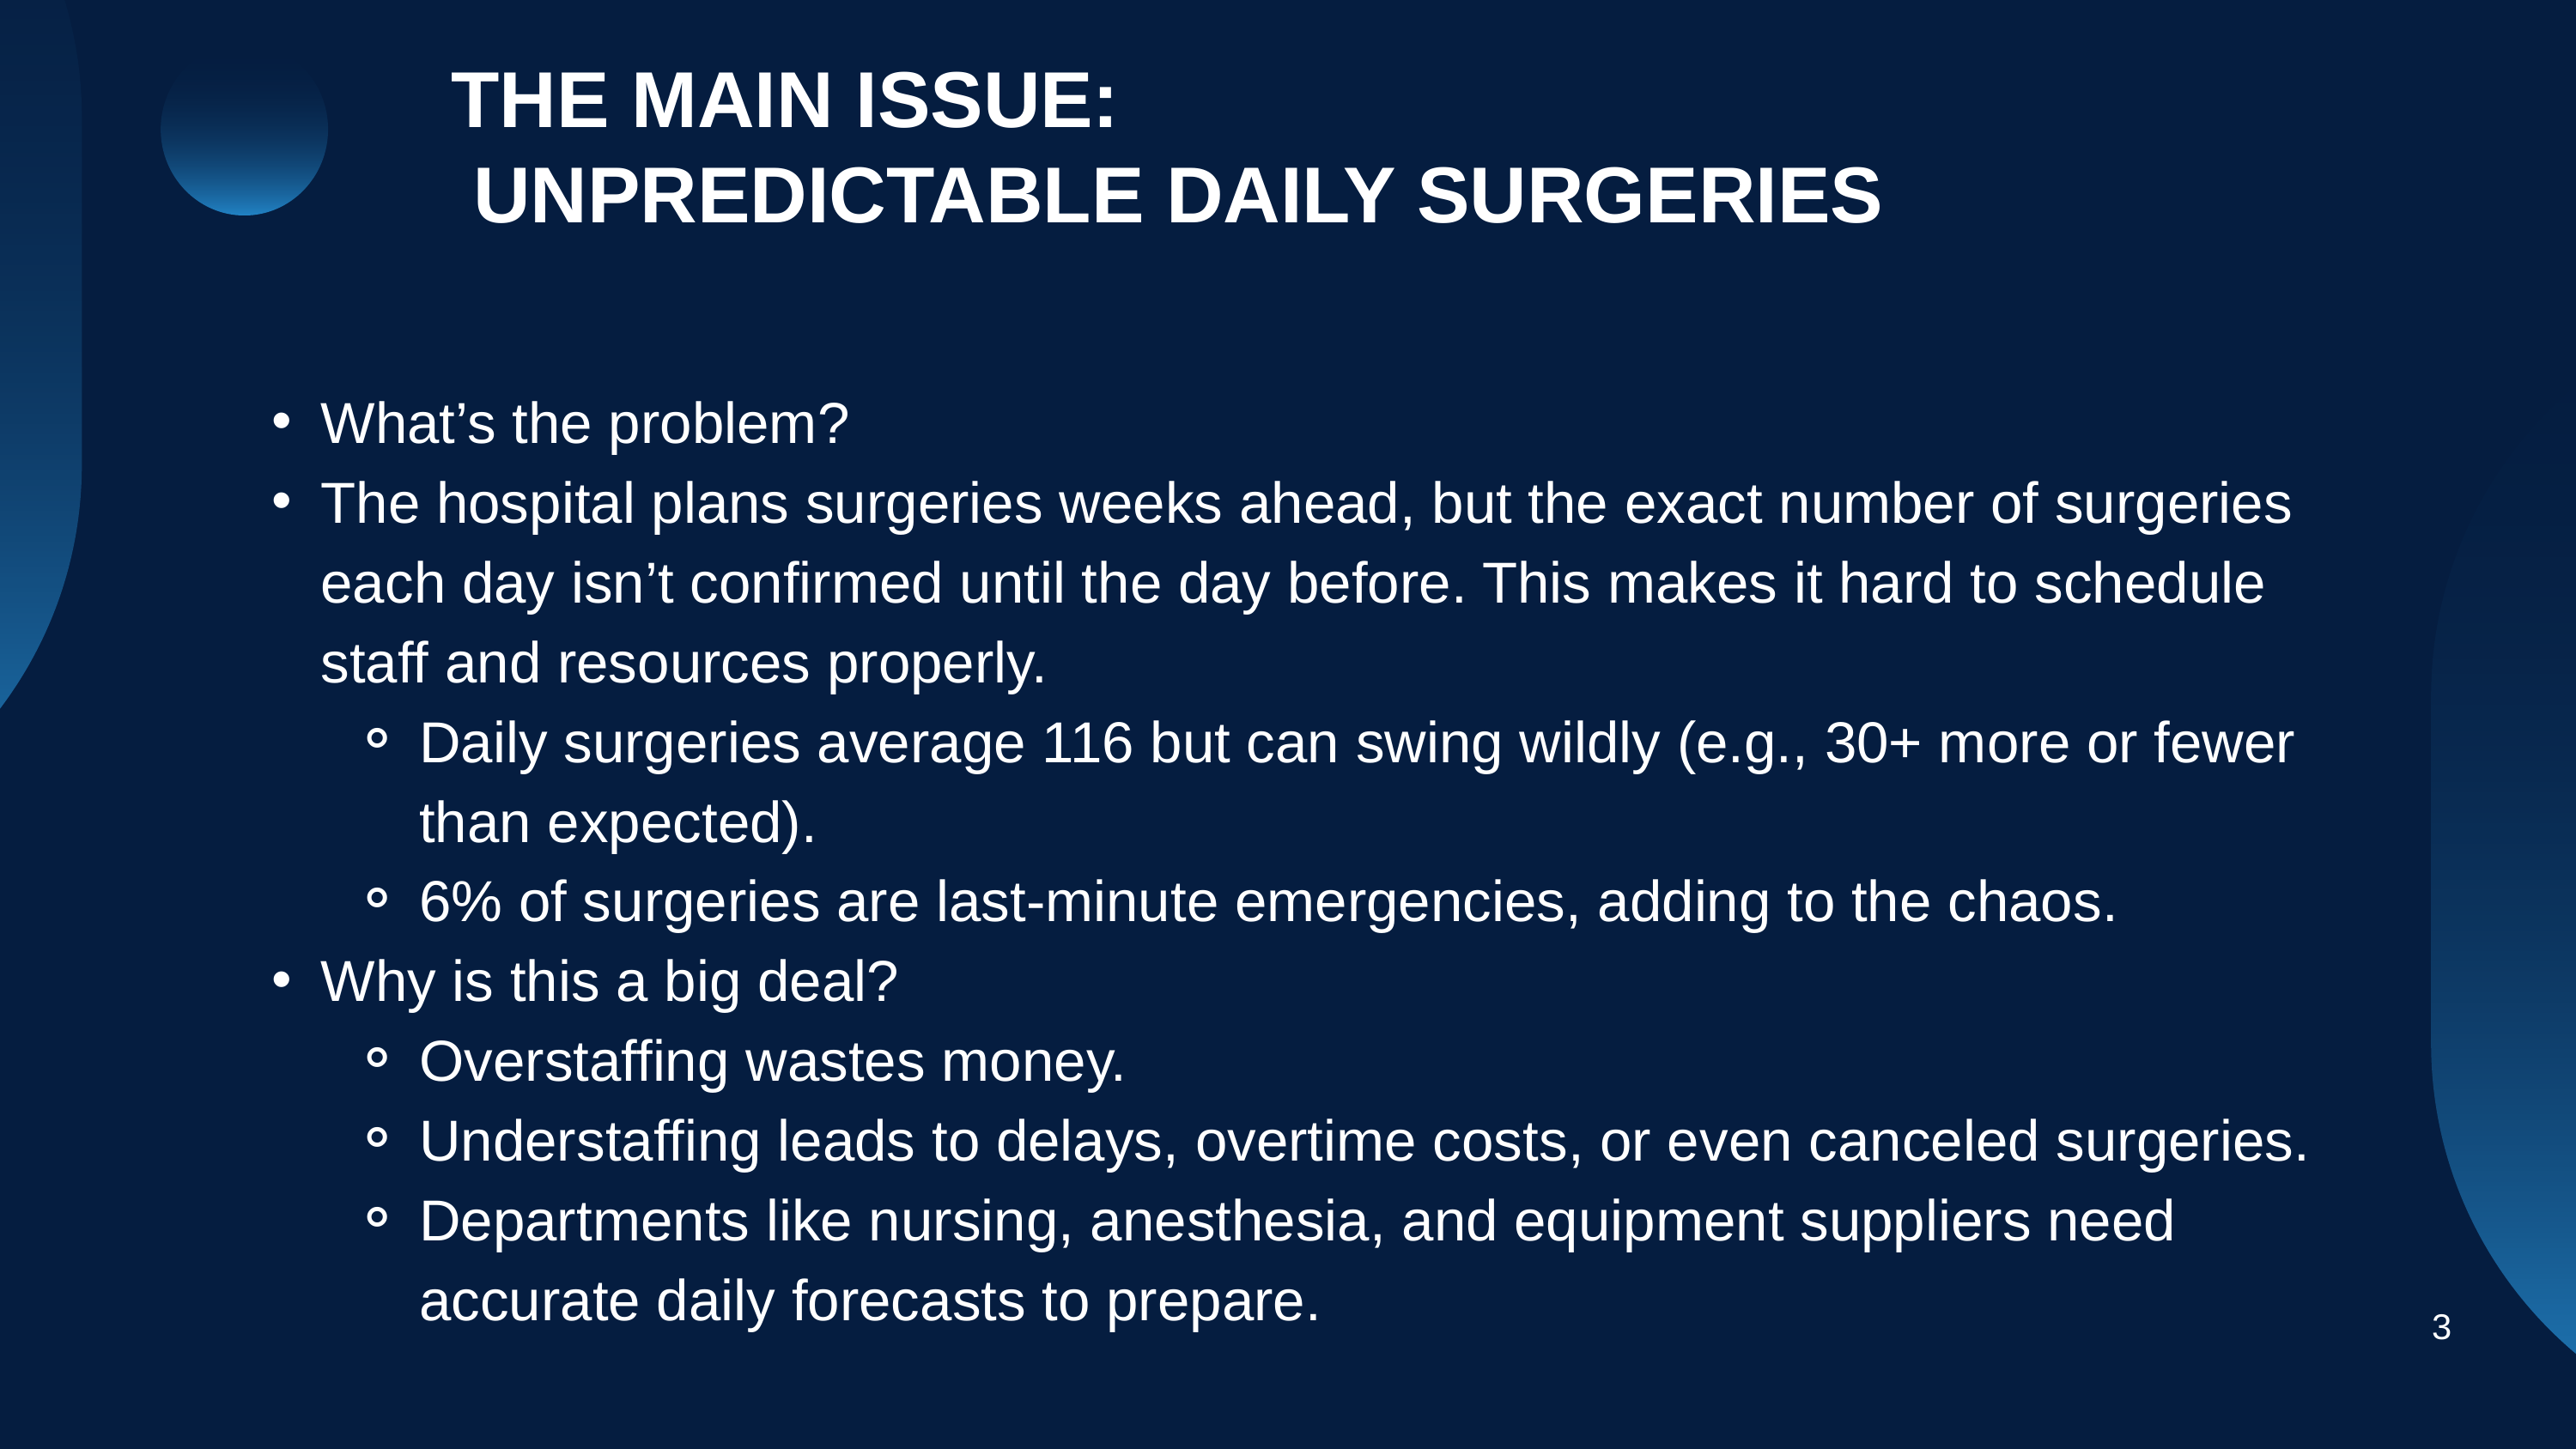

THE MAIN ISSUE:
 UNPREDICTABLE DAILY SURGERIES

What’s the problem?
The hospital plans surgeries weeks ahead, but the exact number of surgeries each day isn’t confirmed until the day before. This makes it hard to schedule staff and resources properly.
Daily surgeries average 116 but can swing wildly (e.g., 30+ more or fewer than expected).
6% of surgeries are last-minute emergencies, adding to the chaos.
Why is this a big deal?
Overstaffing wastes money.
Understaffing leads to delays, overtime costs, or even canceled surgeries.
Departments like nursing, anesthesia, and equipment suppliers need accurate daily forecasts to prepare.

3